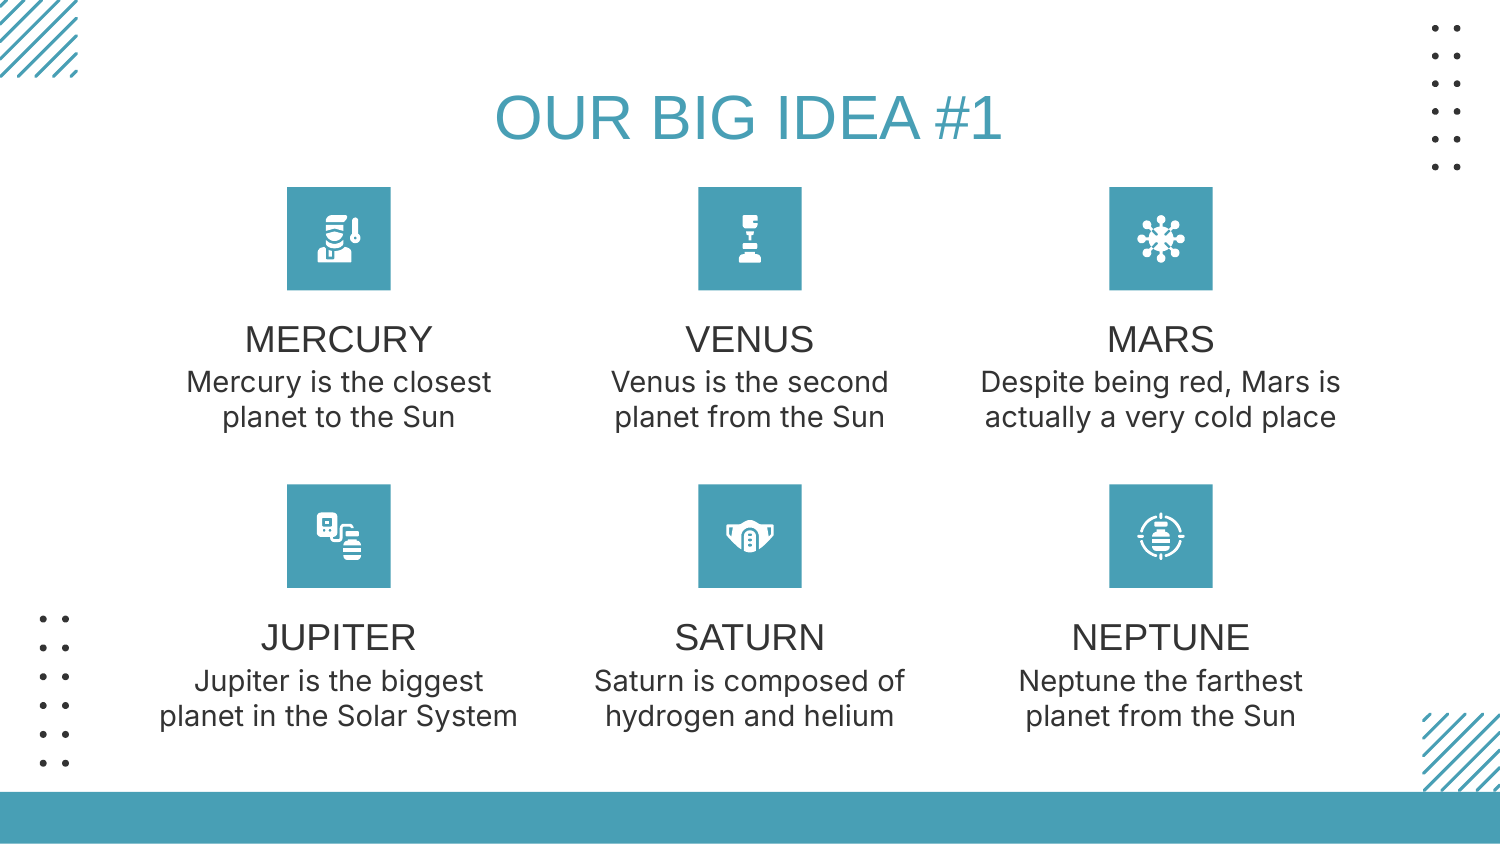

# OUR BIG IDEA #1

MERCURY
VENUS
MARS
Mercury is the closest planet to the Sun
Venus is the second planet from the Sun
Despite being red, Mars is actually a very cold place

JUPITER
SATURN
NEPTUNE
Jupiter is the biggest planet in the Solar System
Saturn is composed of hydrogen and helium
Neptune the farthest planet from the Sun